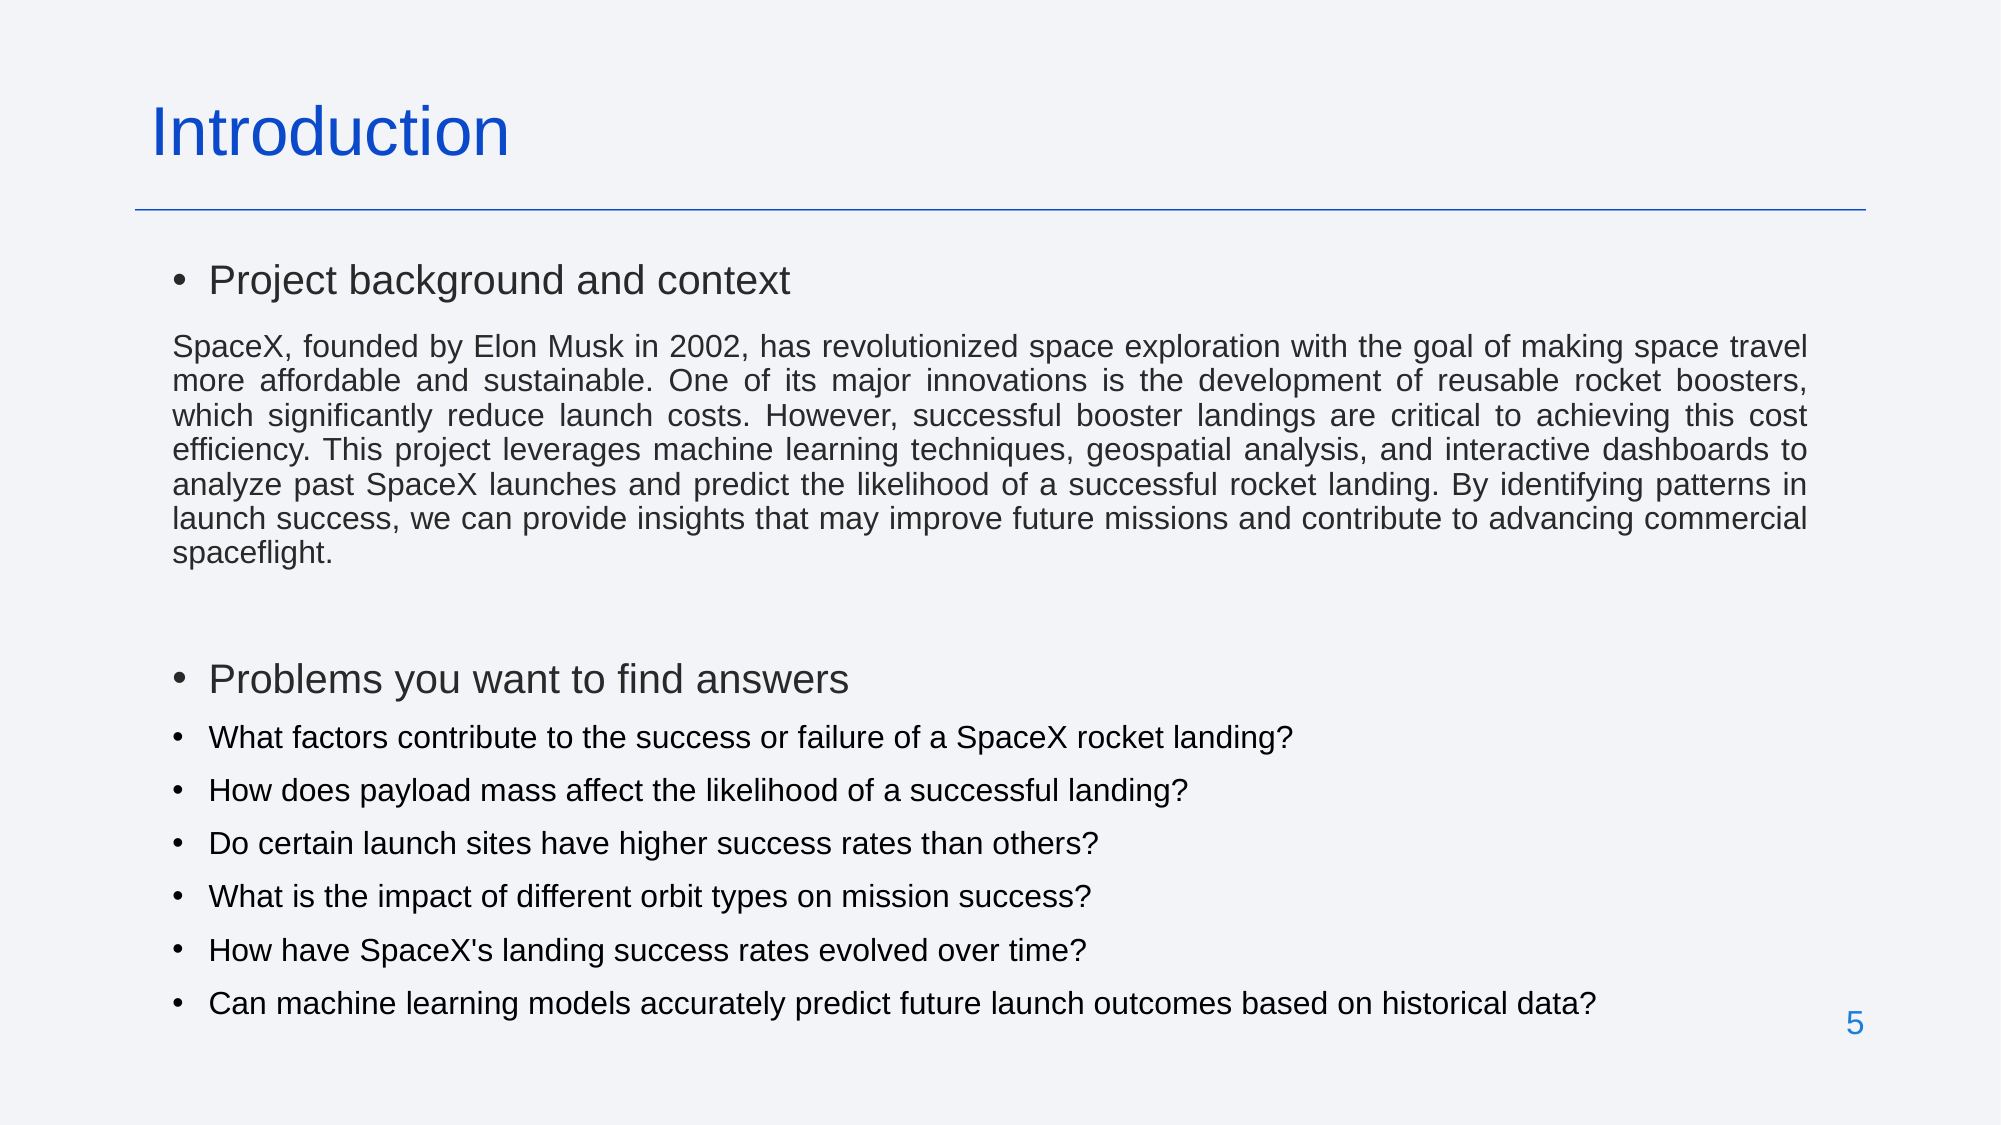

Introduction
Project background and context
SpaceX, founded by Elon Musk in 2002, has revolutionized space exploration with the goal of making space travel more affordable and sustainable. One of its major innovations is the development of reusable rocket boosters, which significantly reduce launch costs. However, successful booster landings are critical to achieving this cost efficiency. This project leverages machine learning techniques, geospatial analysis, and interactive dashboards to analyze past SpaceX launches and predict the likelihood of a successful rocket landing. By identifying patterns in launch success, we can provide insights that may improve future missions and contribute to advancing commercial spaceflight.

Problems you want to find answers
What factors contribute to the success or failure of a SpaceX rocket landing?
How does payload mass affect the likelihood of a successful landing?
Do certain launch sites have higher success rates than others?
What is the impact of different orbit types on mission success?
How have SpaceX's landing success rates evolved over time?
Can machine learning models accurately predict future launch outcomes based on historical data?

5